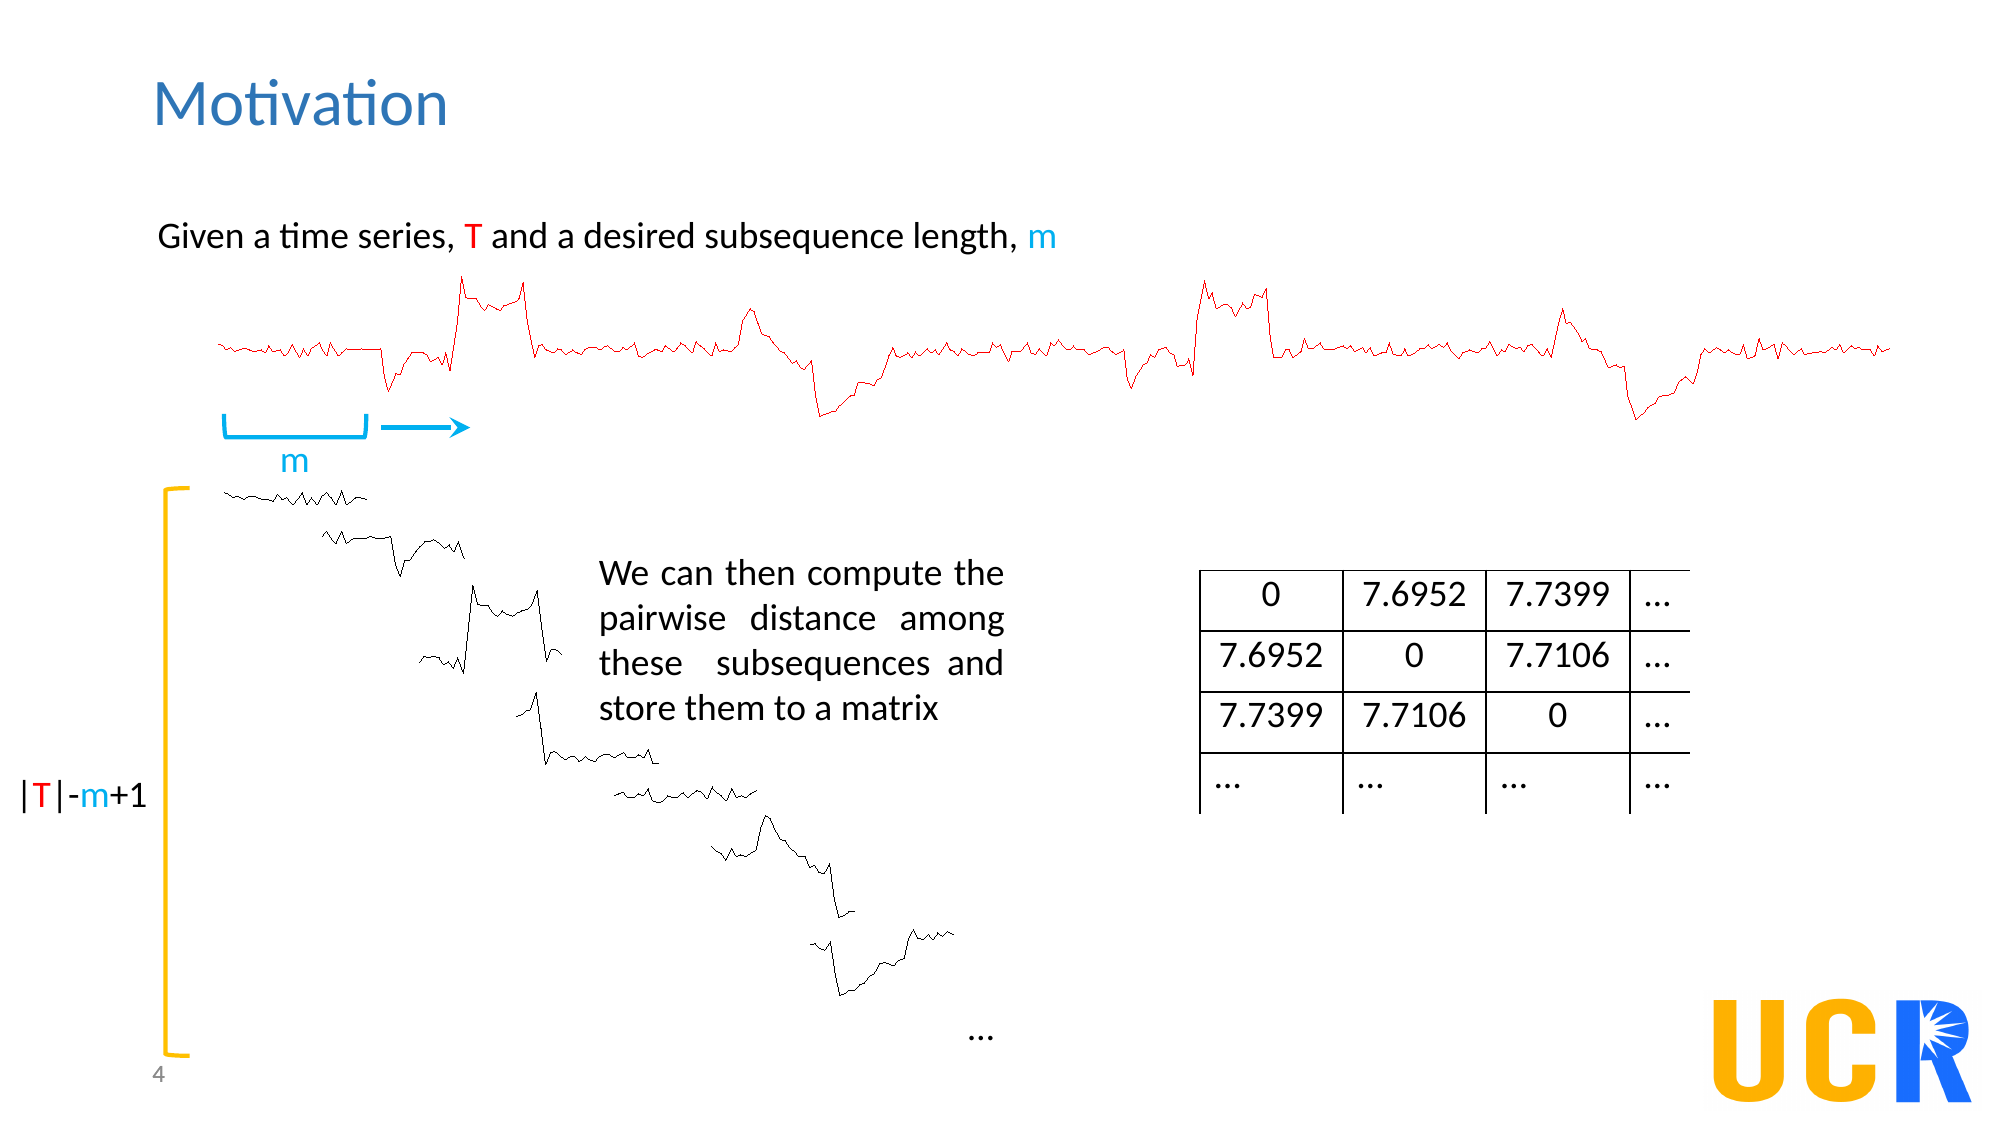

# Motivation
Given a time series, T and a desired subsequence length, m

m

We can then compute the pairwise distance among these  subsequences and store them to a matrix
| 0 | 7.6952 | 7.7399 | … |
| --- | --- | --- | --- |
| 7.6952 | 0 | 7.7106 | … |
| 7.7399 | 7.7106 | 0 | … |
| … | … | … | … |
|T|-m+1
…
4
4